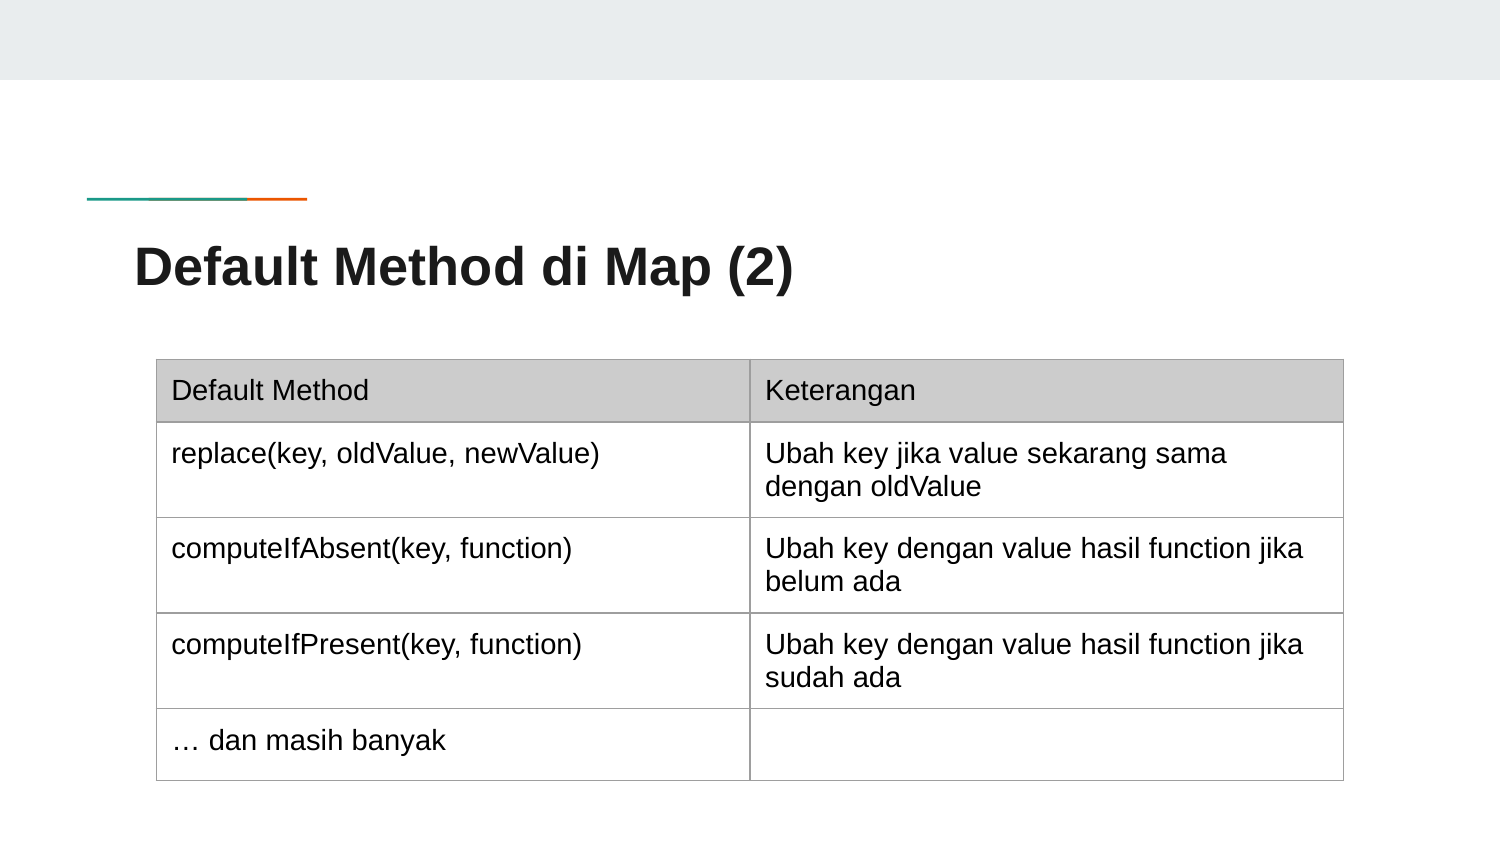

# Default Method di Map (2)
| Default Method | Keterangan |
| --- | --- |
| replace(key, oldValue, newValue) | Ubah key jika value sekarang sama dengan oldValue |
| computeIfAbsent(key, function) | Ubah key dengan value hasil function jika belum ada |
| computeIfPresent(key, function) | Ubah key dengan value hasil function jika sudah ada |
| … dan masih banyak |  |